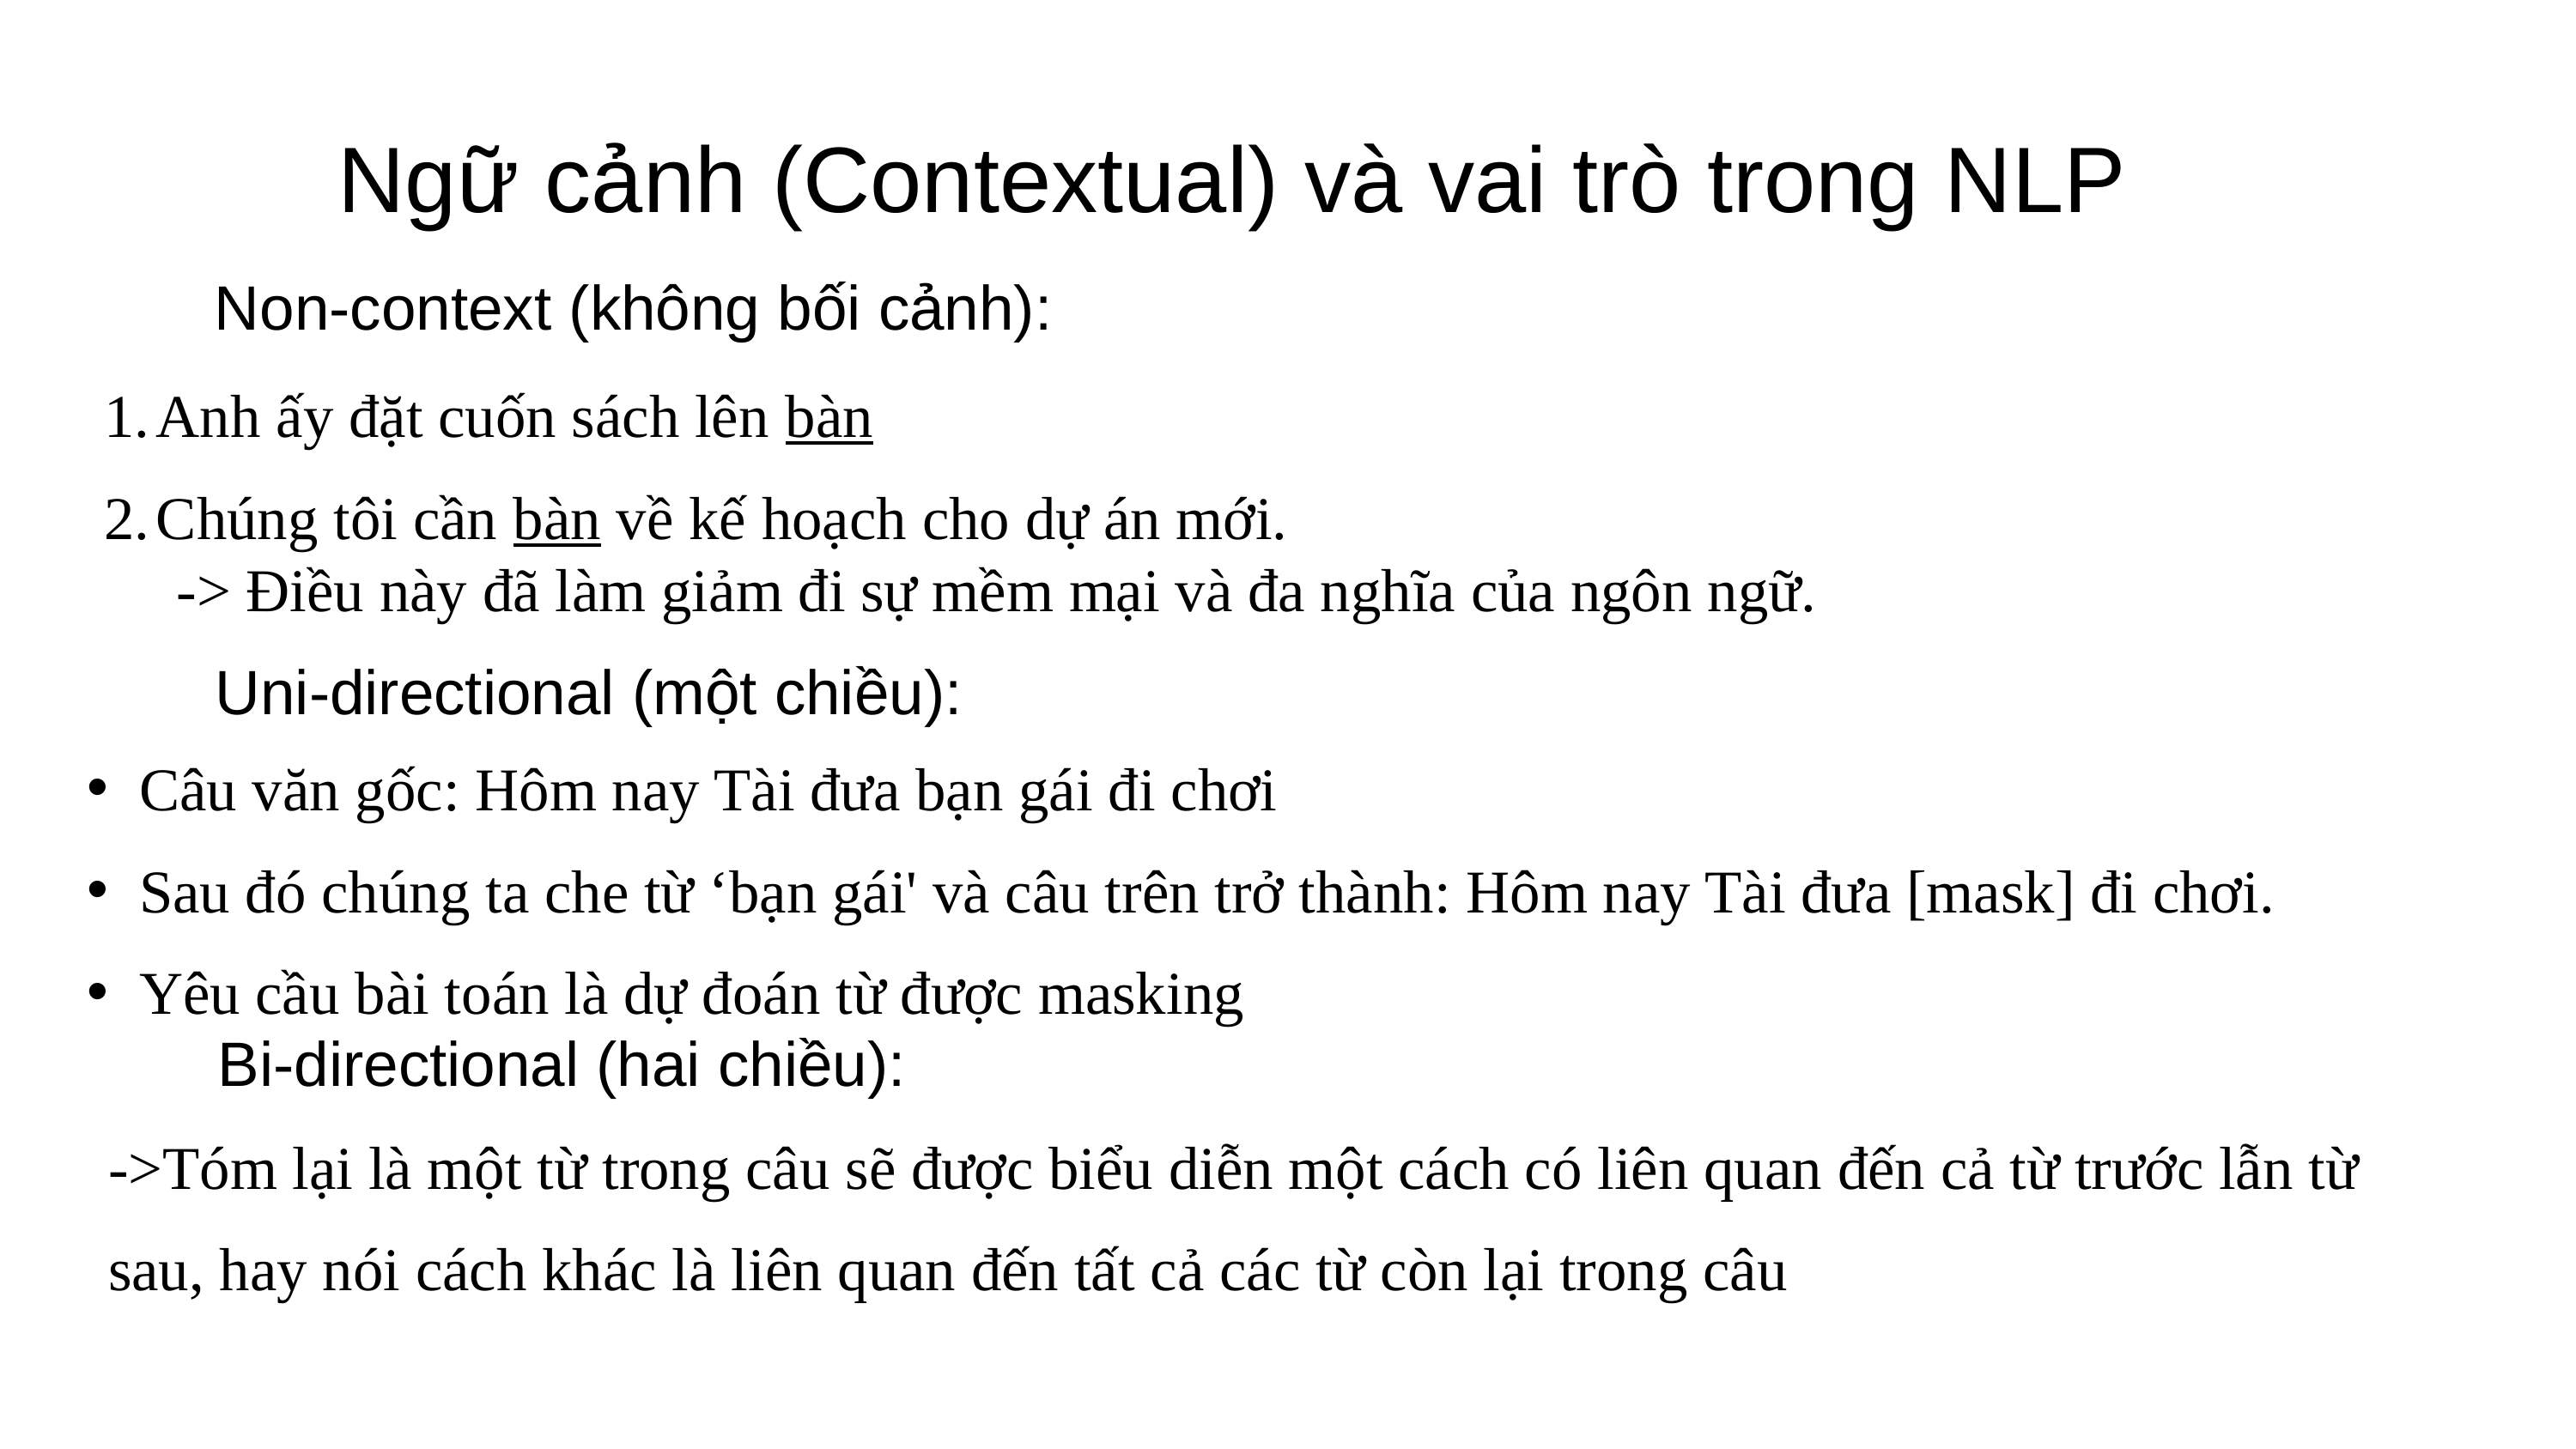

Ngữ cảnh (Contextual) và vai trò trong NLP

Non-context (không bối cảnh):
Anh ấy đặt cuốn sách lên bàn
Chúng tôi cần bàn về kế hoạch cho dự án mới.
 -> Điều này đã làm giảm đi sự mềm mại và đa nghĩa của ngôn ngữ.
Uni-directional (một chiều):
Câu văn gốc: Hôm nay Tài đưa bạn gái đi chơi
Sau đó chúng ta che từ ‘bạn gái' và câu trên trở thành: Hôm nay Tài đưa [mask] đi chơi.
Yêu cầu bài toán là dự đoán từ được masking

Bi-directional (hai chiều):
->Tóm lại là một từ trong câu sẽ được biểu diễn một cách có liên quan đến cả từ trước lẫn từ sau, hay nói cách khác là liên quan đến tất cả các từ còn lại trong câu